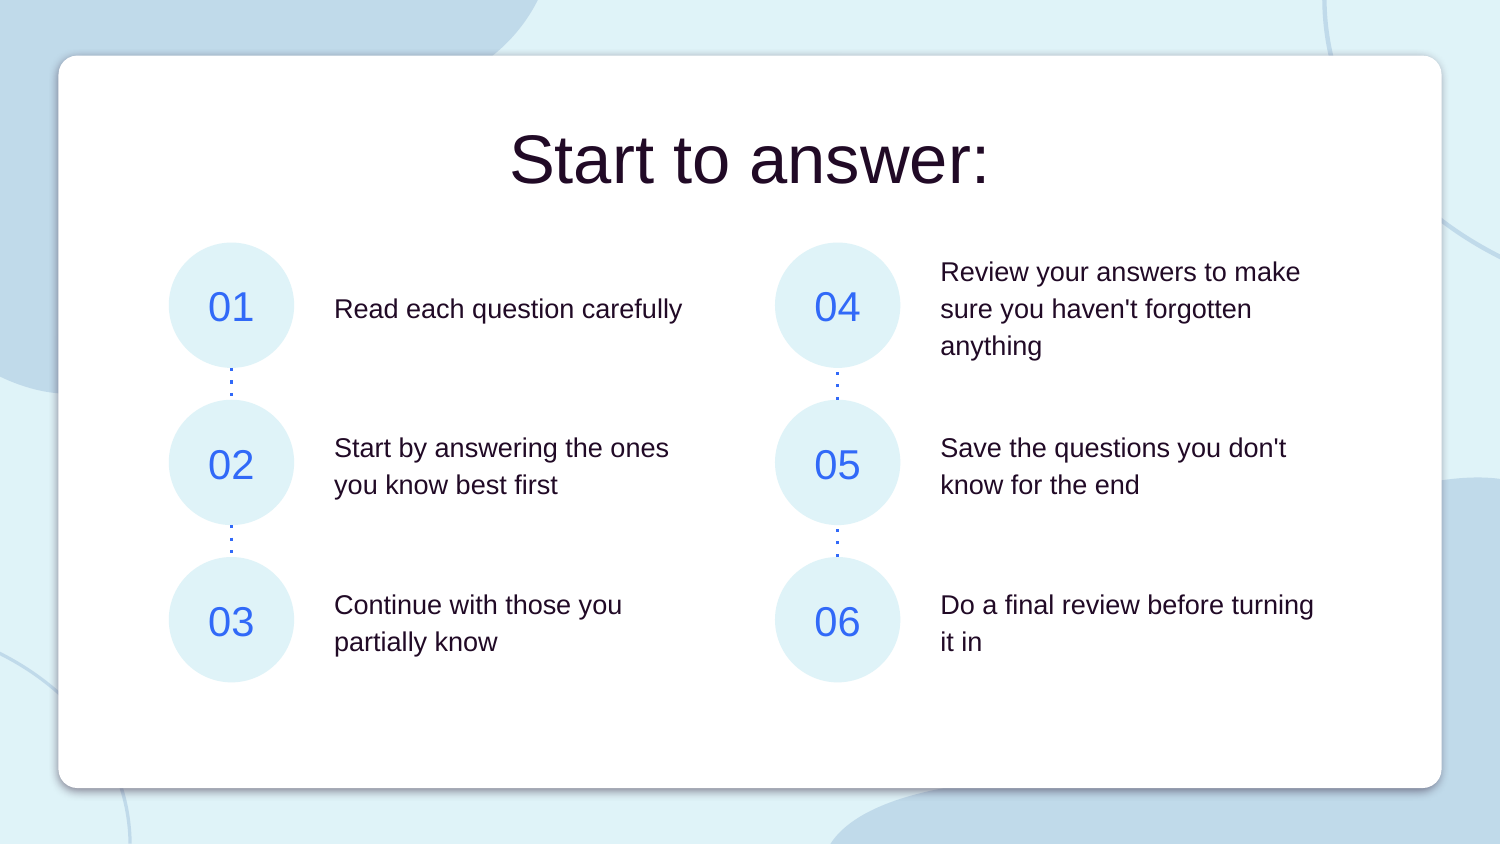

# Start to answer:
01
Read each question carefully
04
Review your answers to make sure you haven't forgotten anything
02
Start by answering the ones you know best first
05
Save the questions you don't know for the end
03
Continue with those you partially know
06
Do a final review before turning it in